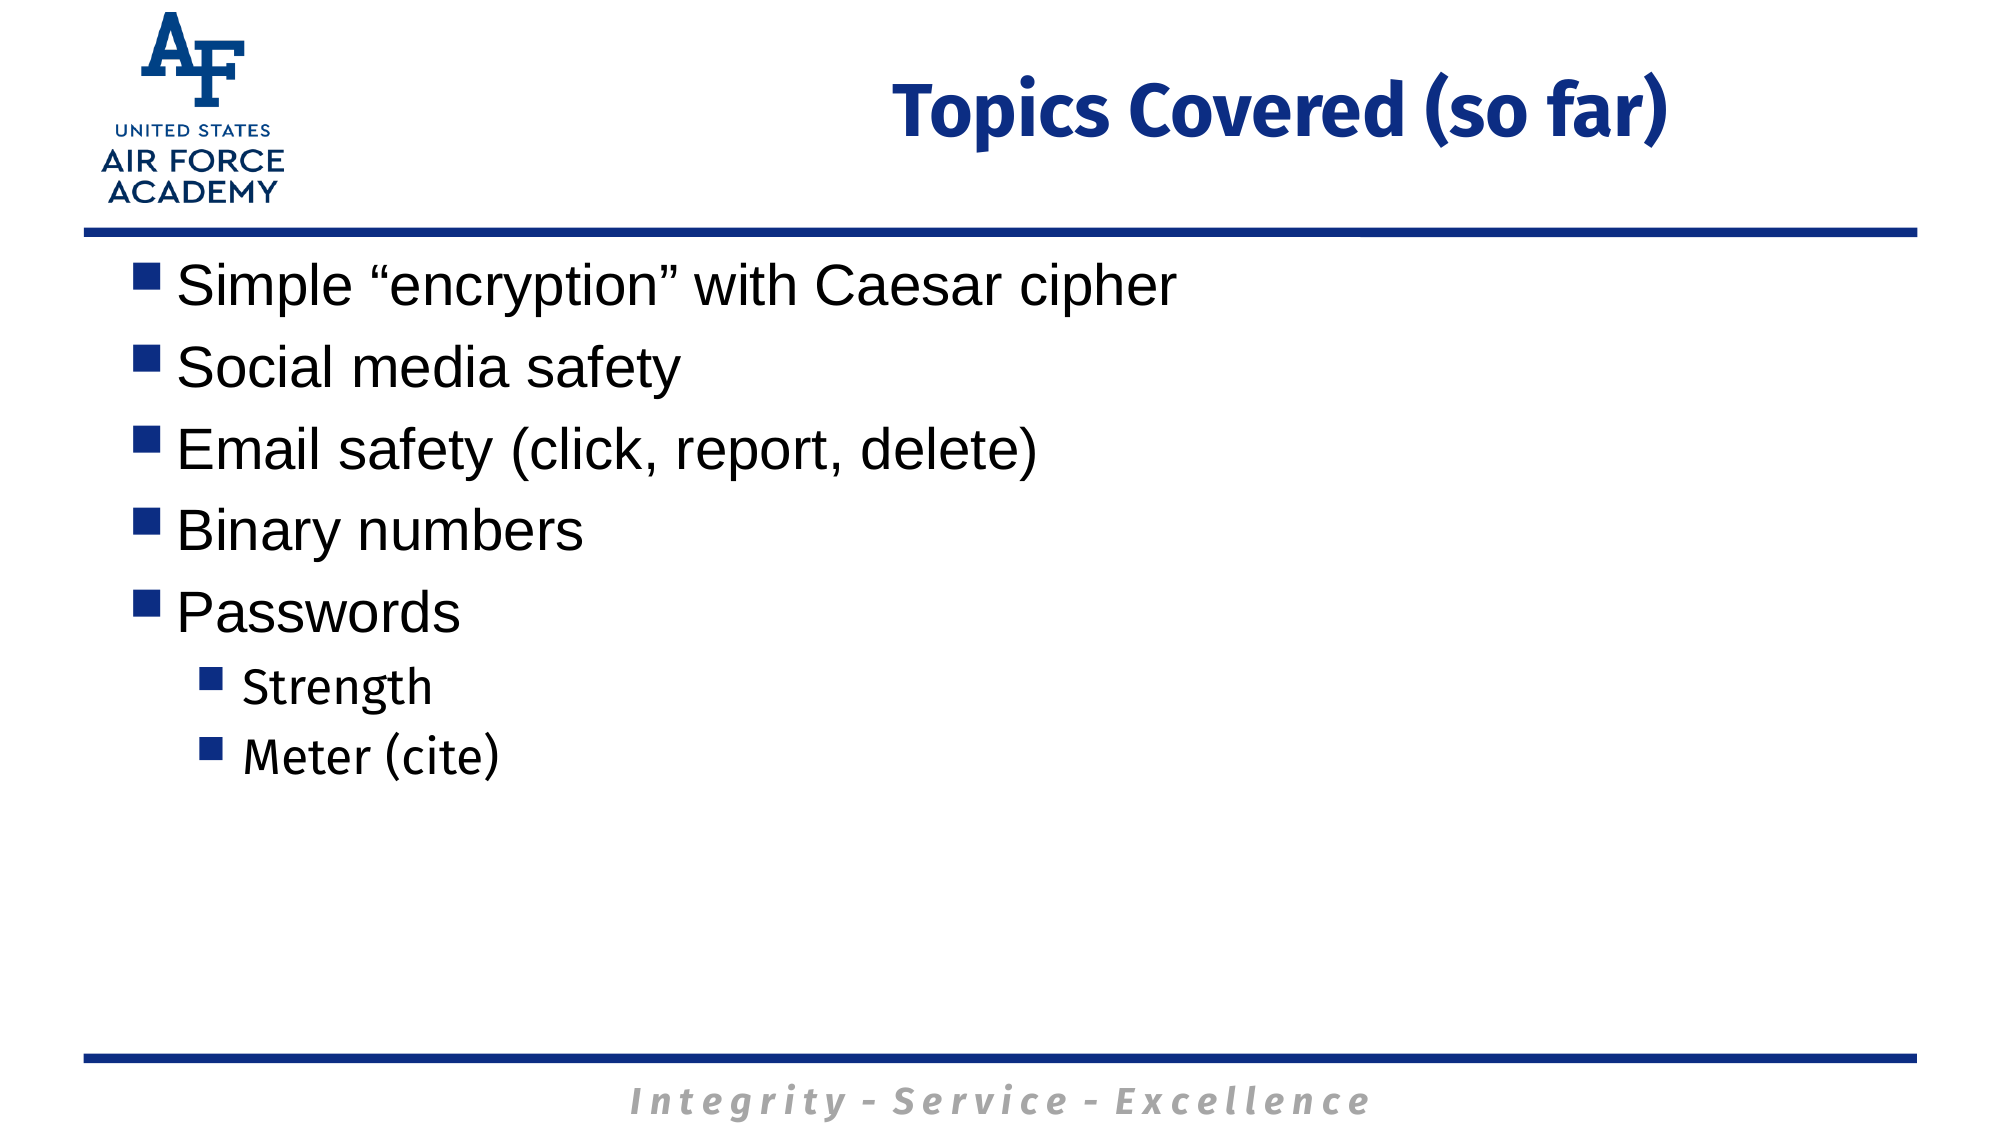

# Topics Covered (so far)
Simple “encryption” with Caesar cipher
Social media safety
Email safety (click, report, delete)
Binary numbers
Passwords
Strength
Meter (cite)